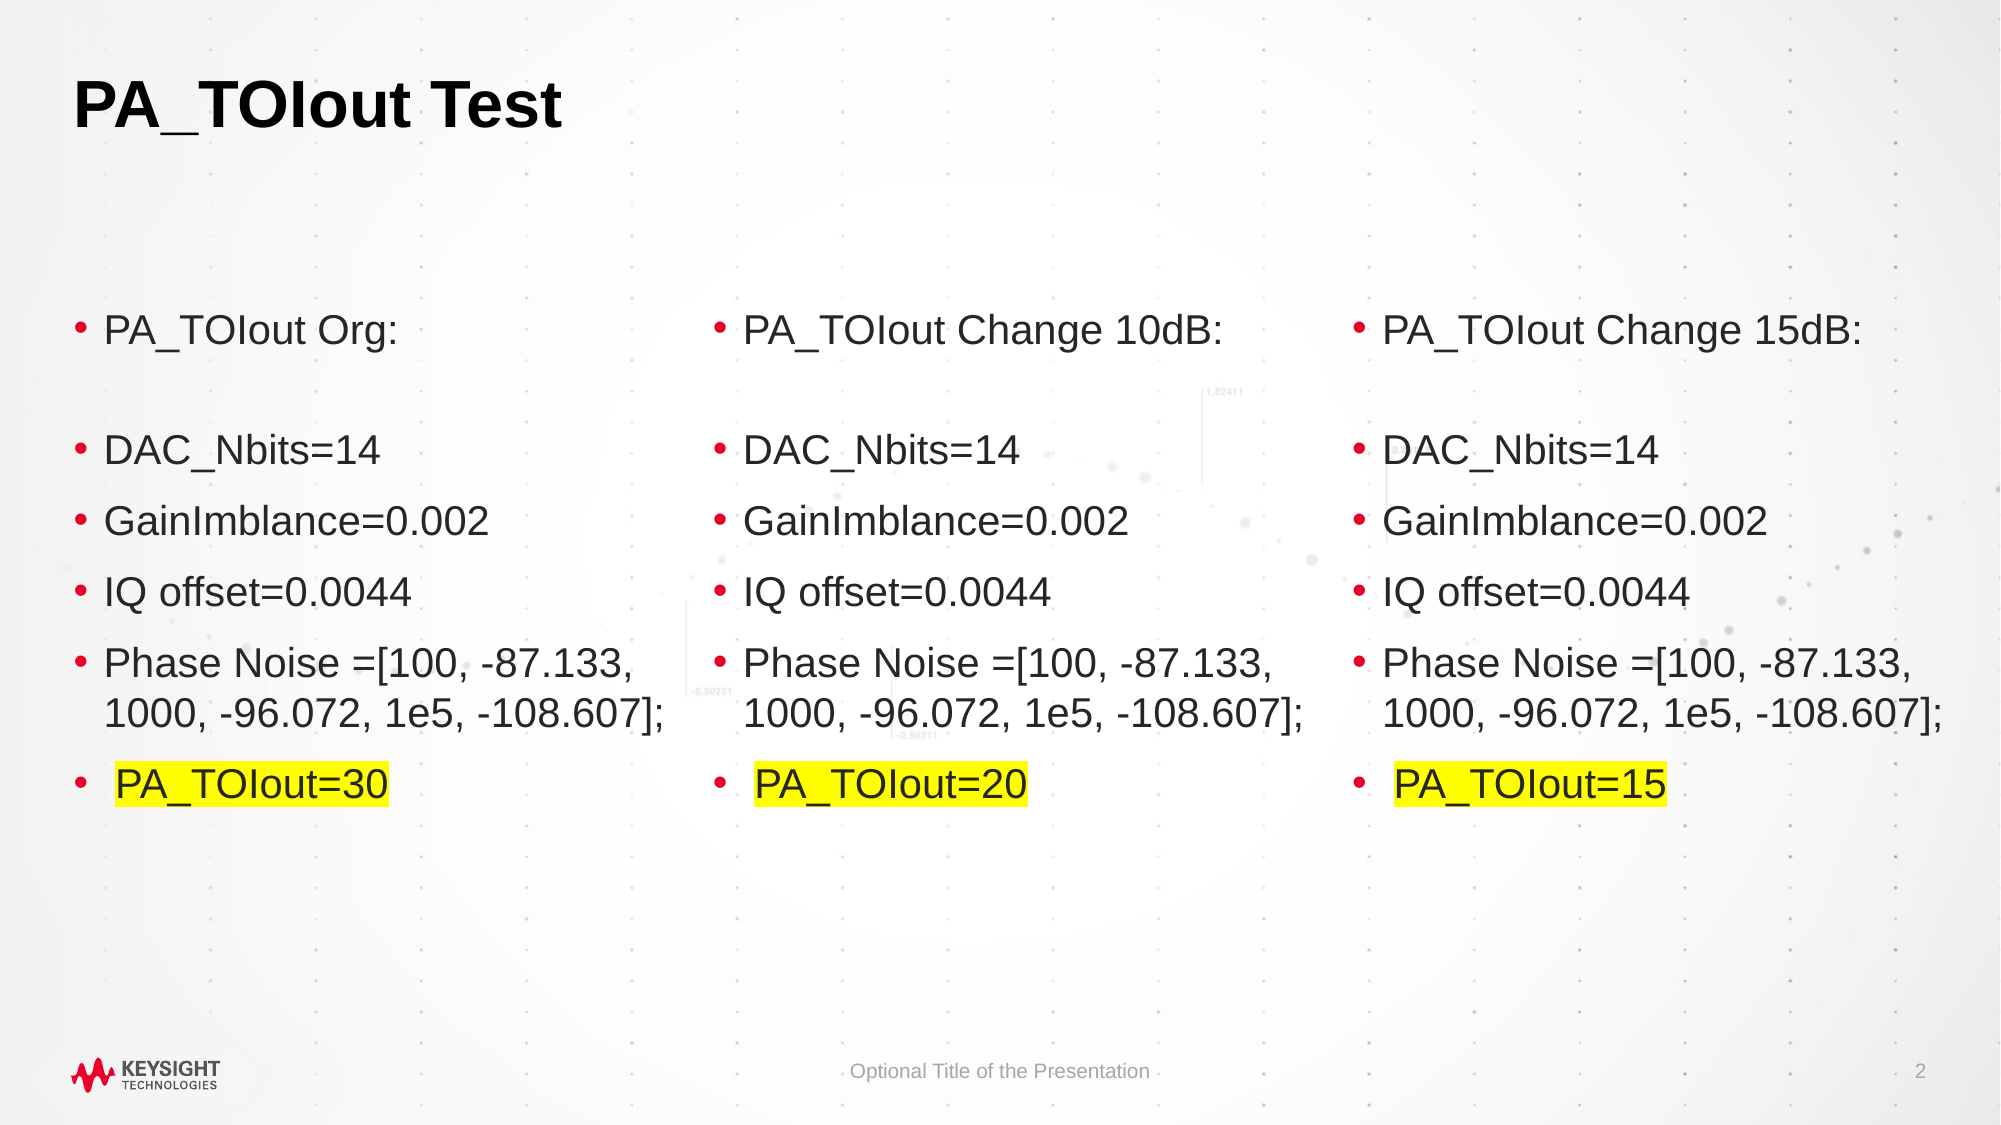

# PA_TOIout Test

PA_TOIout Change 10dB:
DAC_Nbits=14
GainImblance=0.002
IQ offset=0.0044
Phase Noise =[100, -87.133, 1000, -96.072, 1e5, -108.607];
 PA_TOIout=20
PA_TOIout Change 15dB:
DAC_Nbits=14
GainImblance=0.002
IQ offset=0.0044
Phase Noise =[100, -87.133, 1000, -96.072, 1e5, -108.607];
 PA_TOIout=15
PA_TOIout Org:
DAC_Nbits=14
GainImblance=0.002
IQ offset=0.0044
Phase Noise =[100, -87.133, 1000, -96.072, 1e5, -108.607];
 PA_TOIout=30
Optional Title of the Presentation